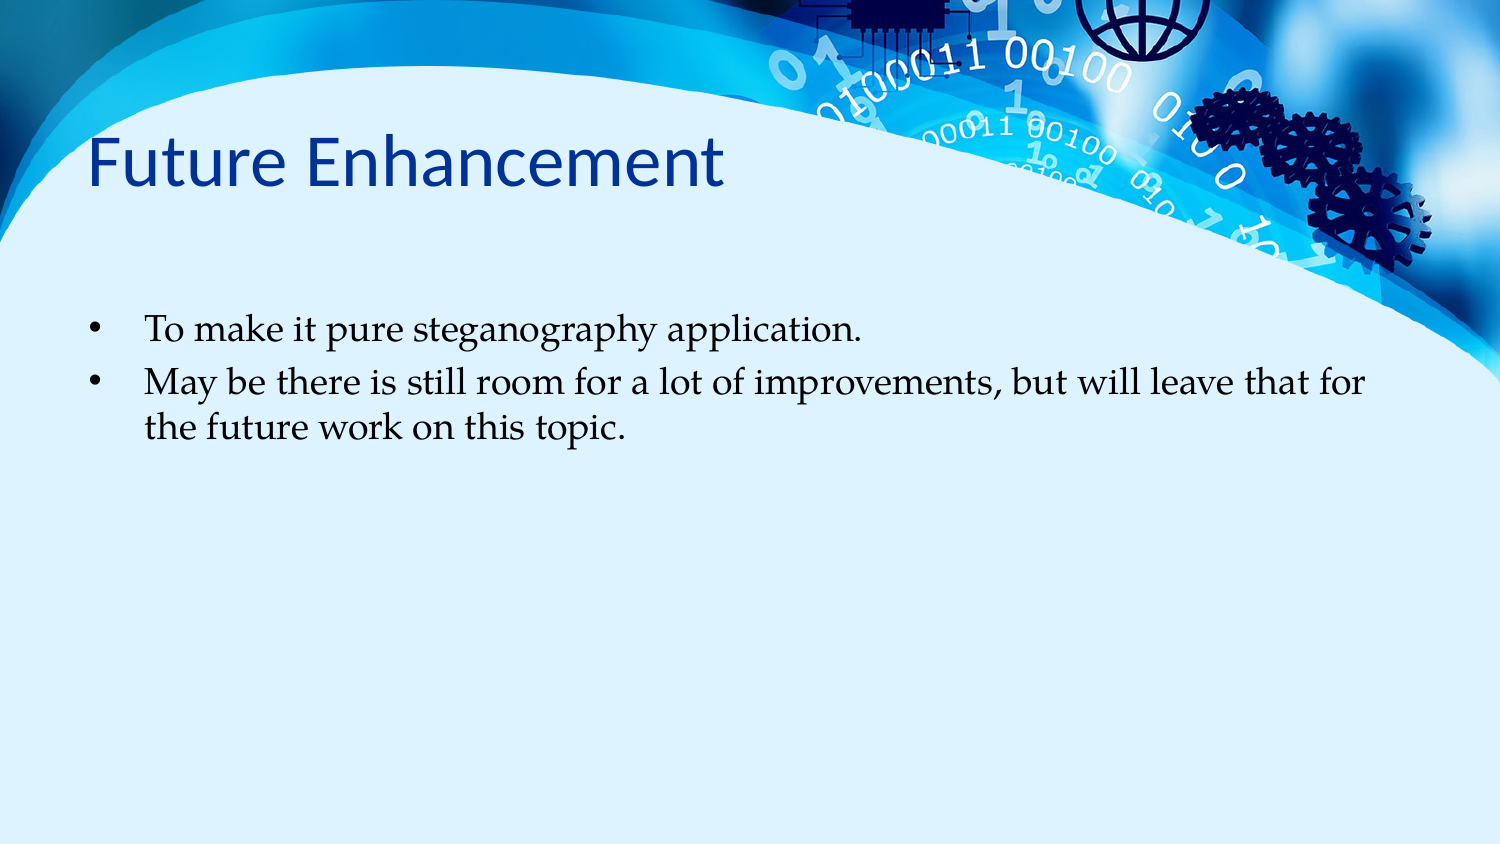

# Future Enhancement
To make it pure steganography application.
May be there is still room for a lot of improvements, but will leave that for the future work on this topic.